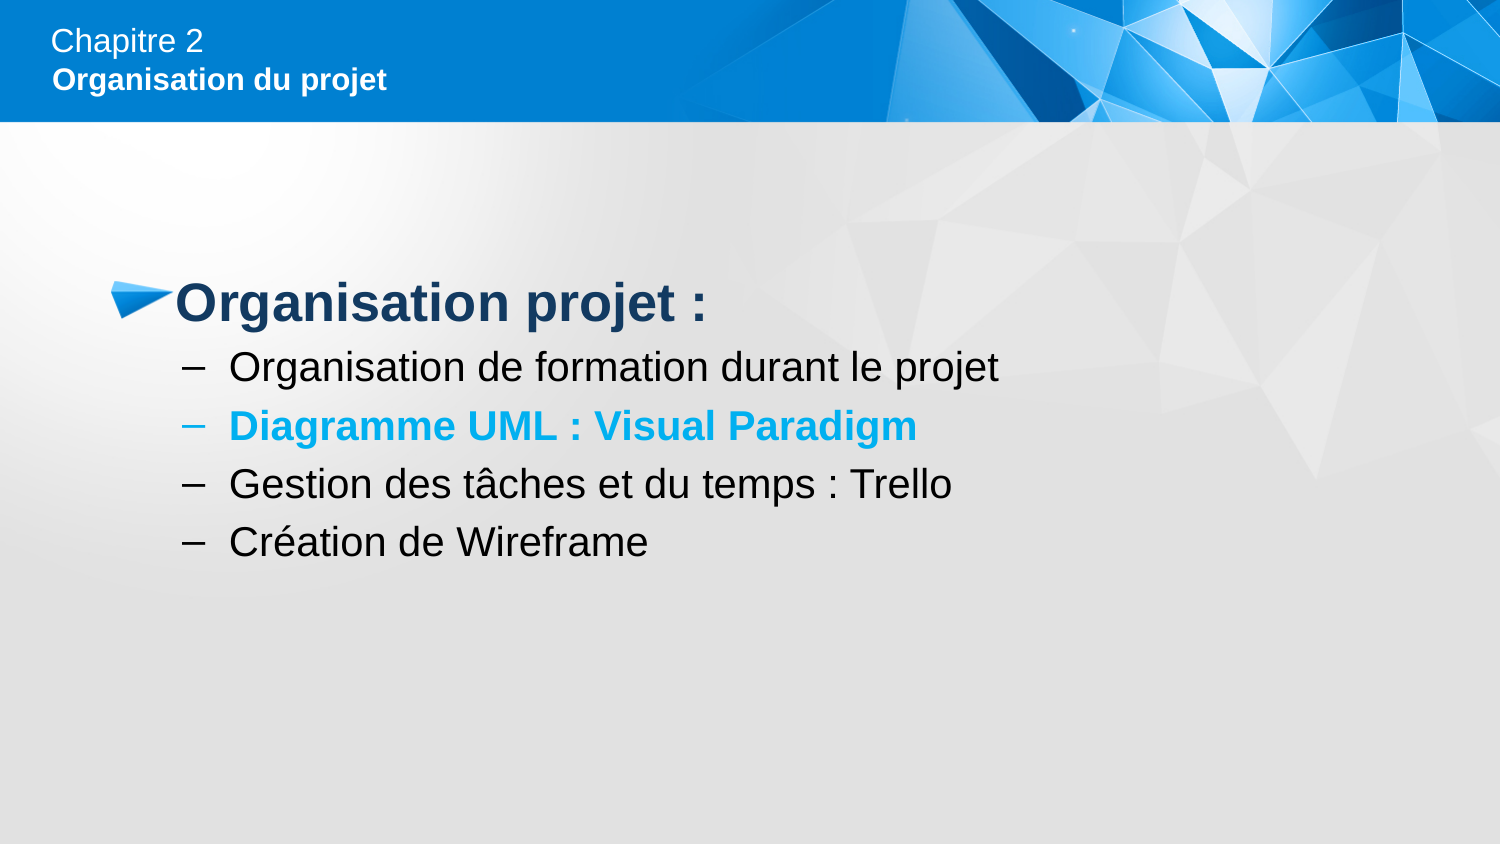

# Chapitre 2
Organisation du projet

Organisation projet :
Organisation de formation durant le projet
Diagramme UML : Visual Paradigm
Gestion des tâches et du temps : Trello
Création de Wireframe